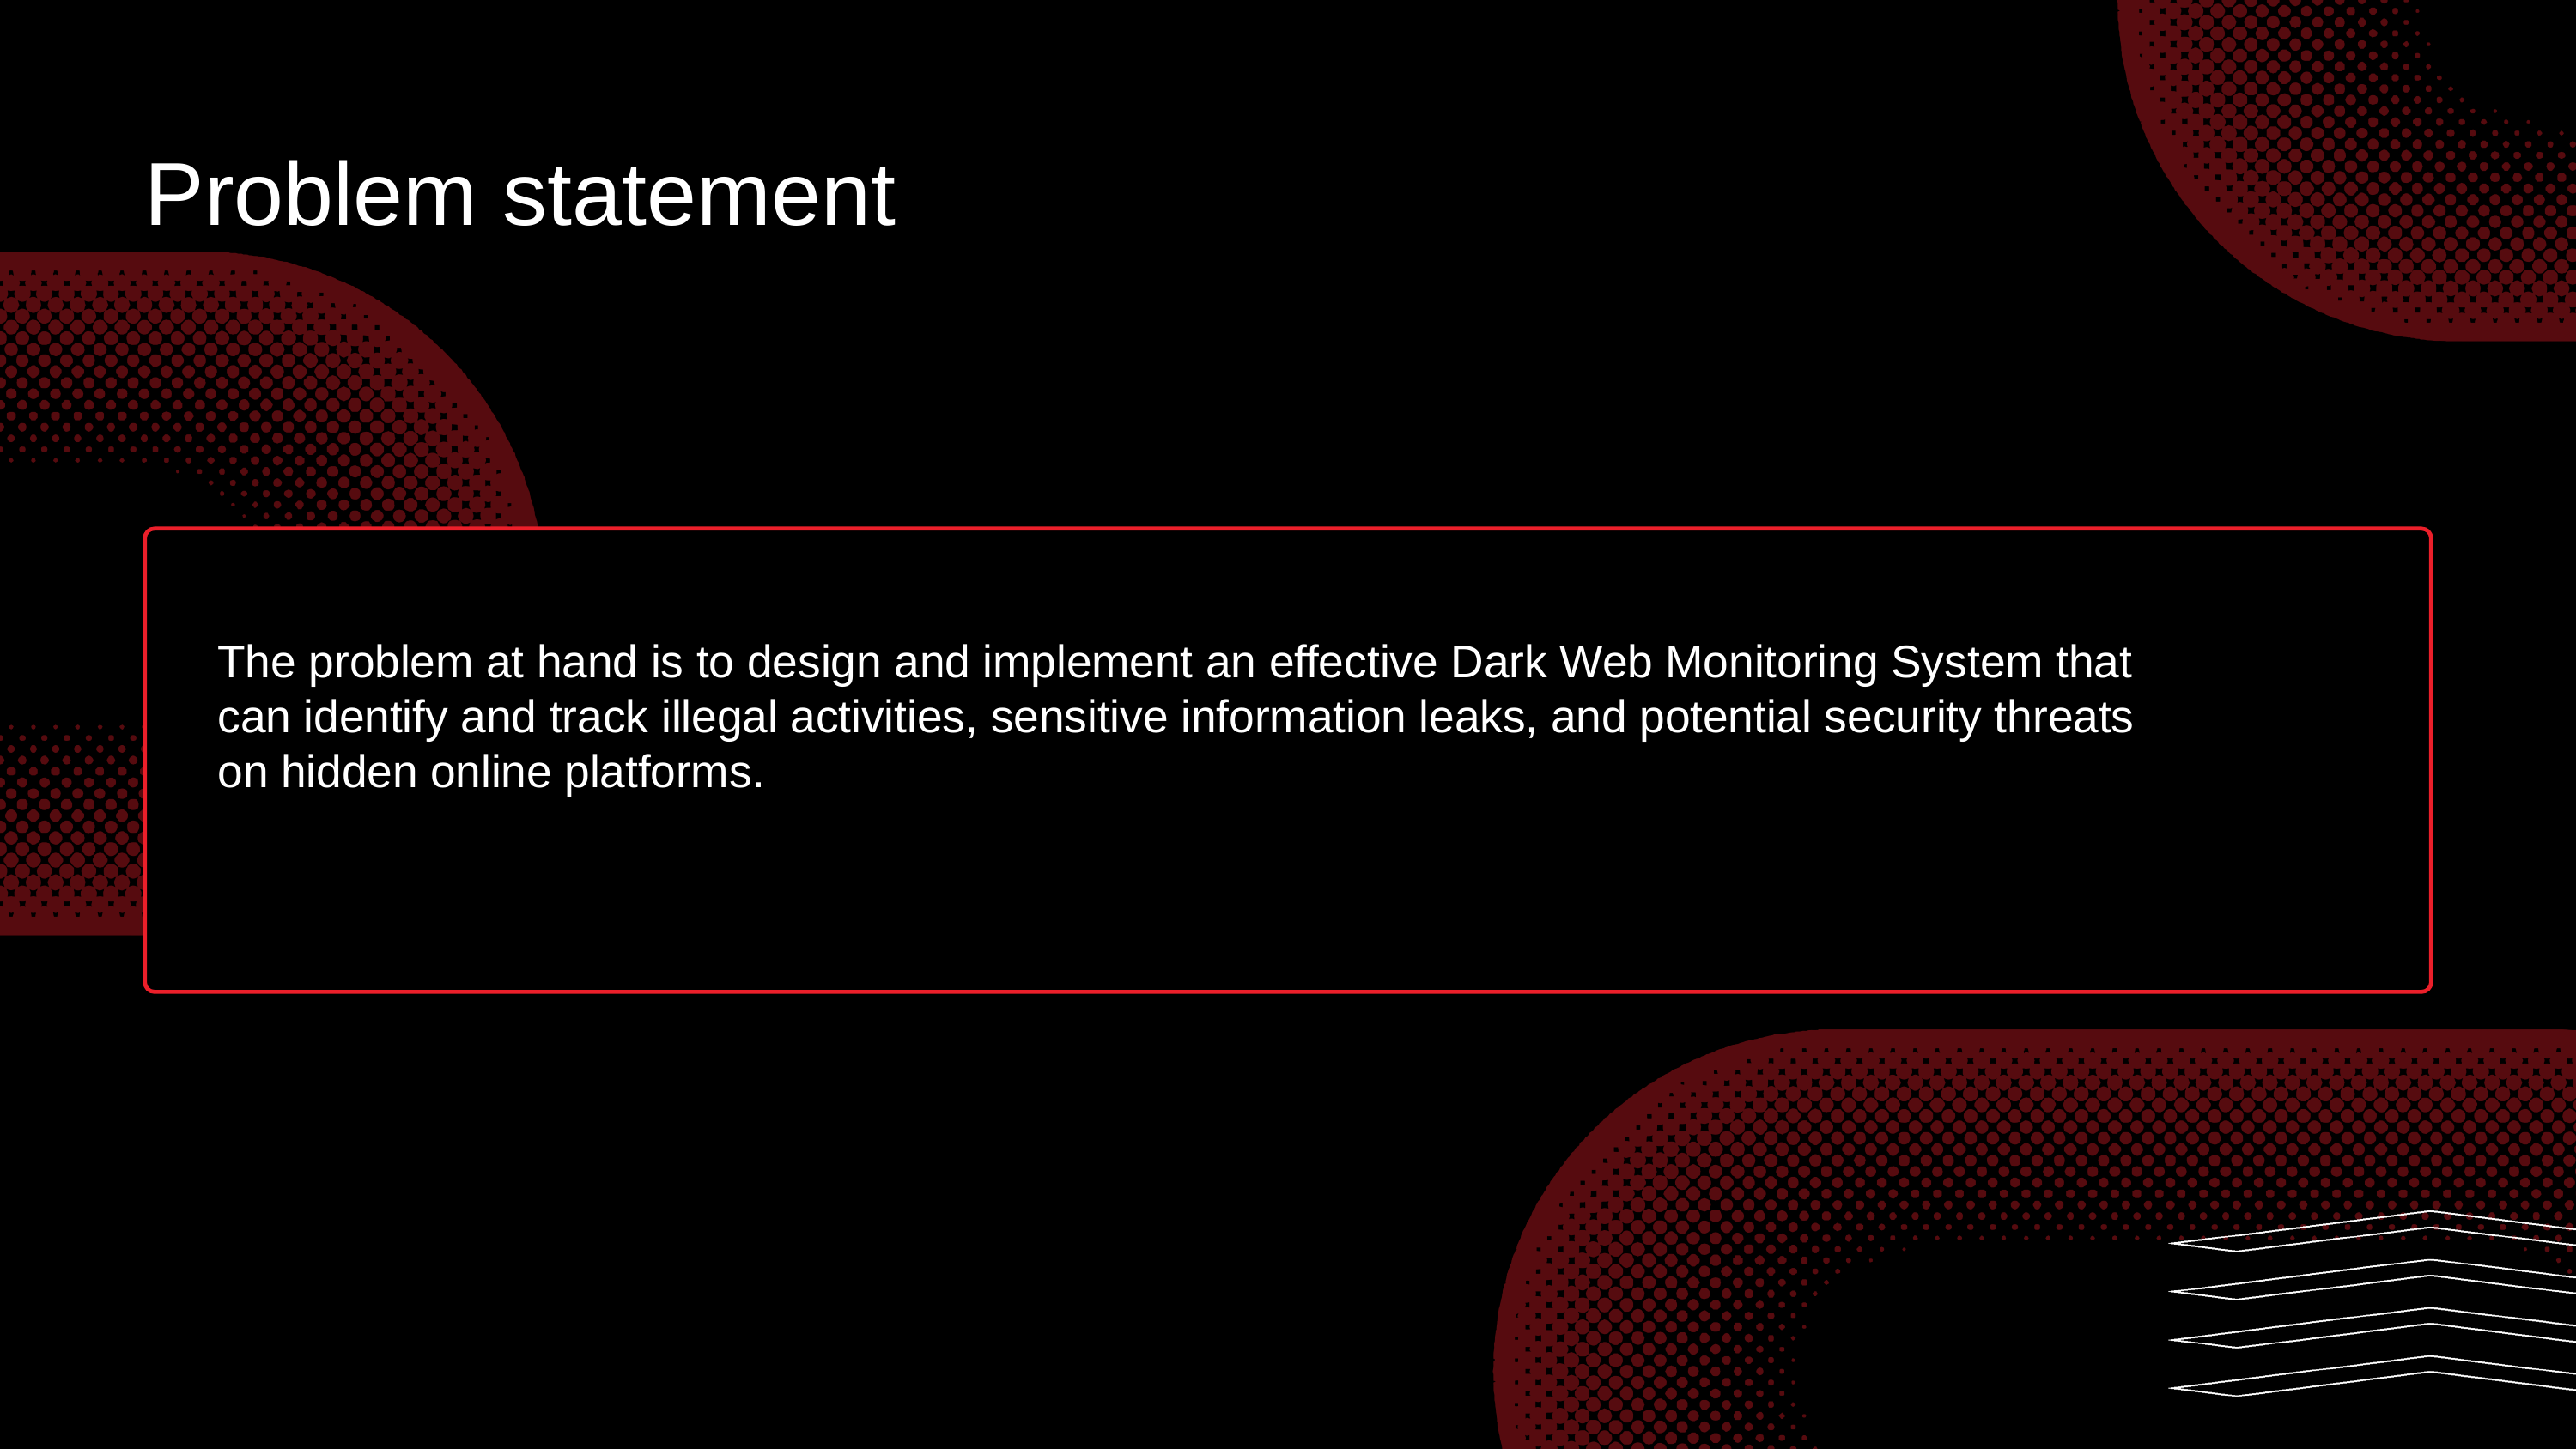

Problem statement

The problem at hand is to design and implement an effective Dark Web Monitoring System that
can identify and track illegal activities, sensitive information leaks, and potential security threats
on hidden online platforms.